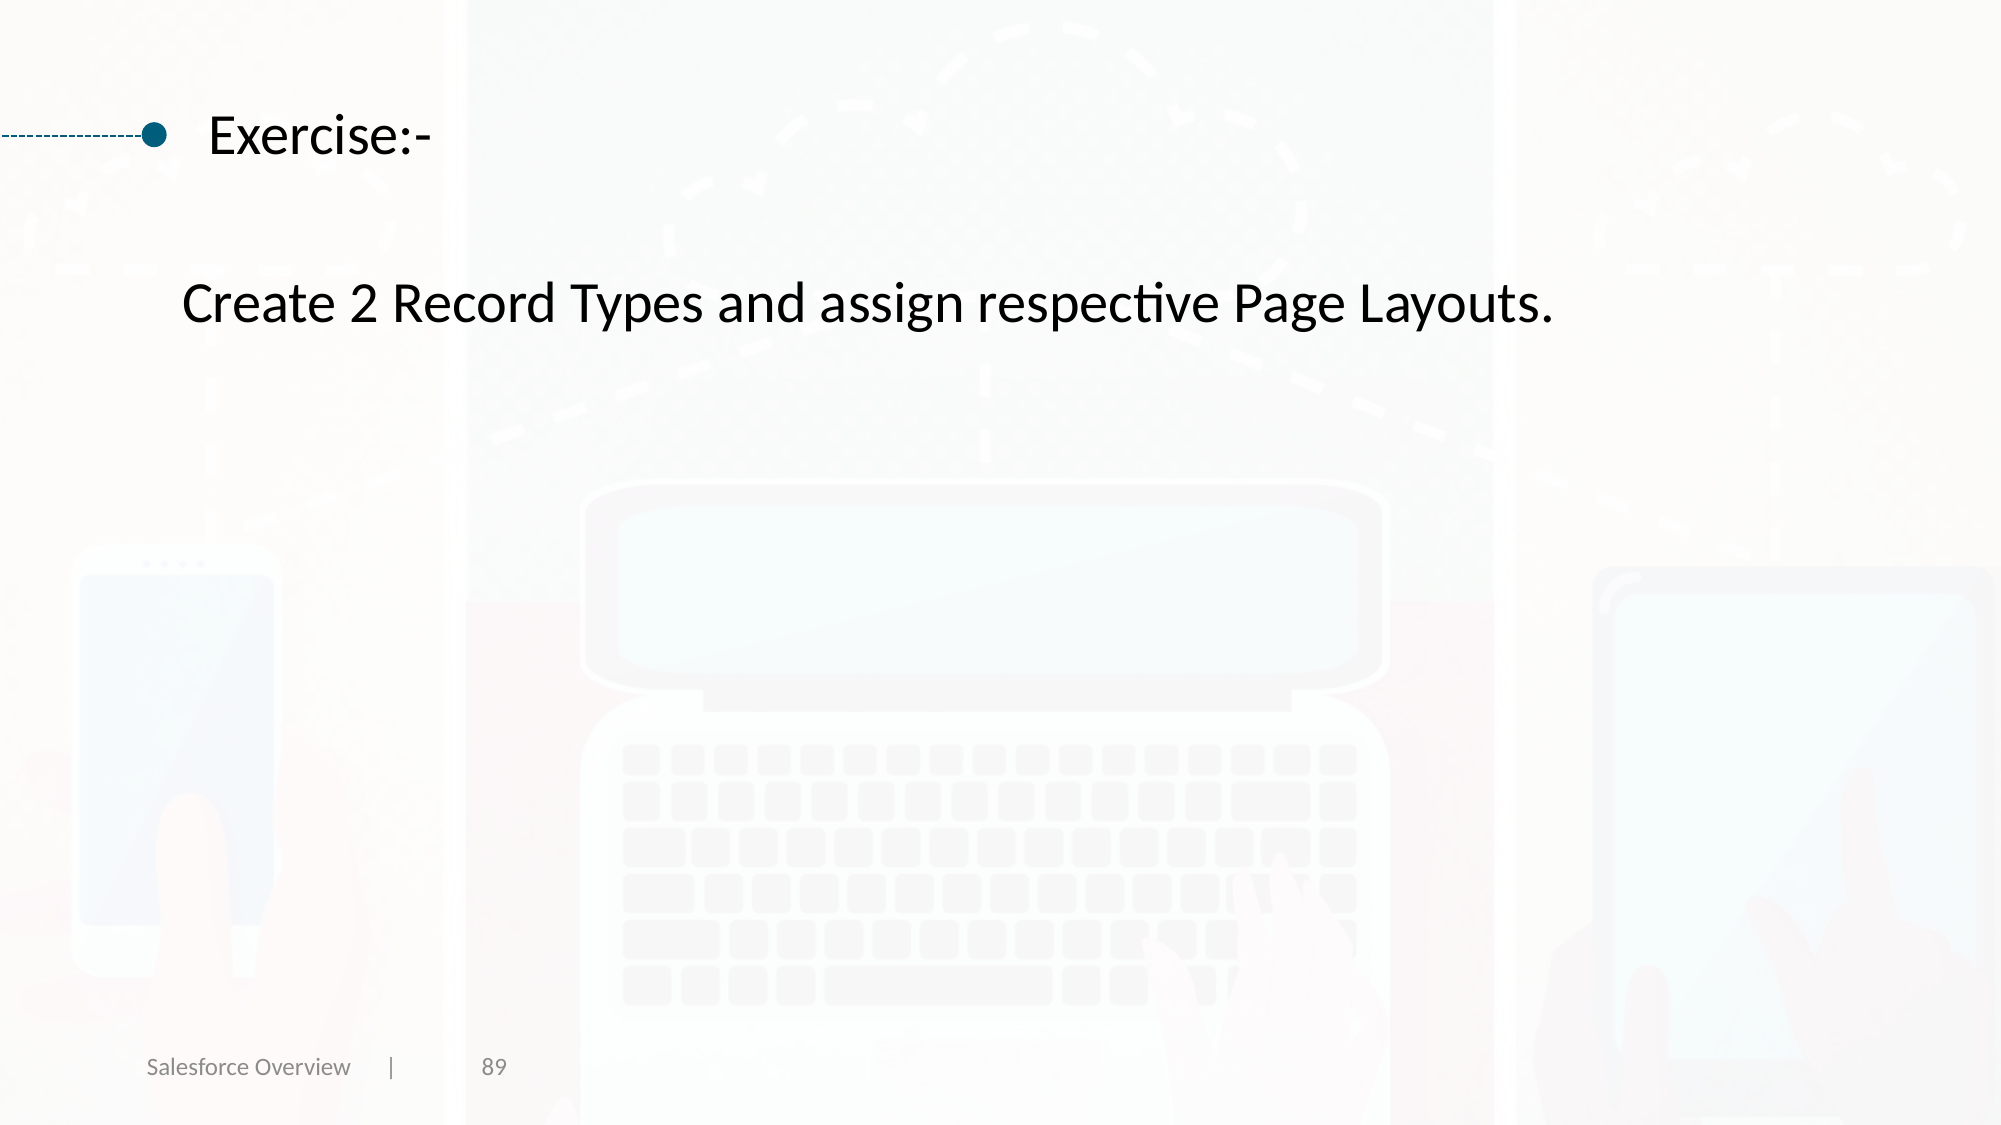

Exercise:-

Create 2 Record Types and assign respective Page Layouts.
Salesforce Overview      |
89